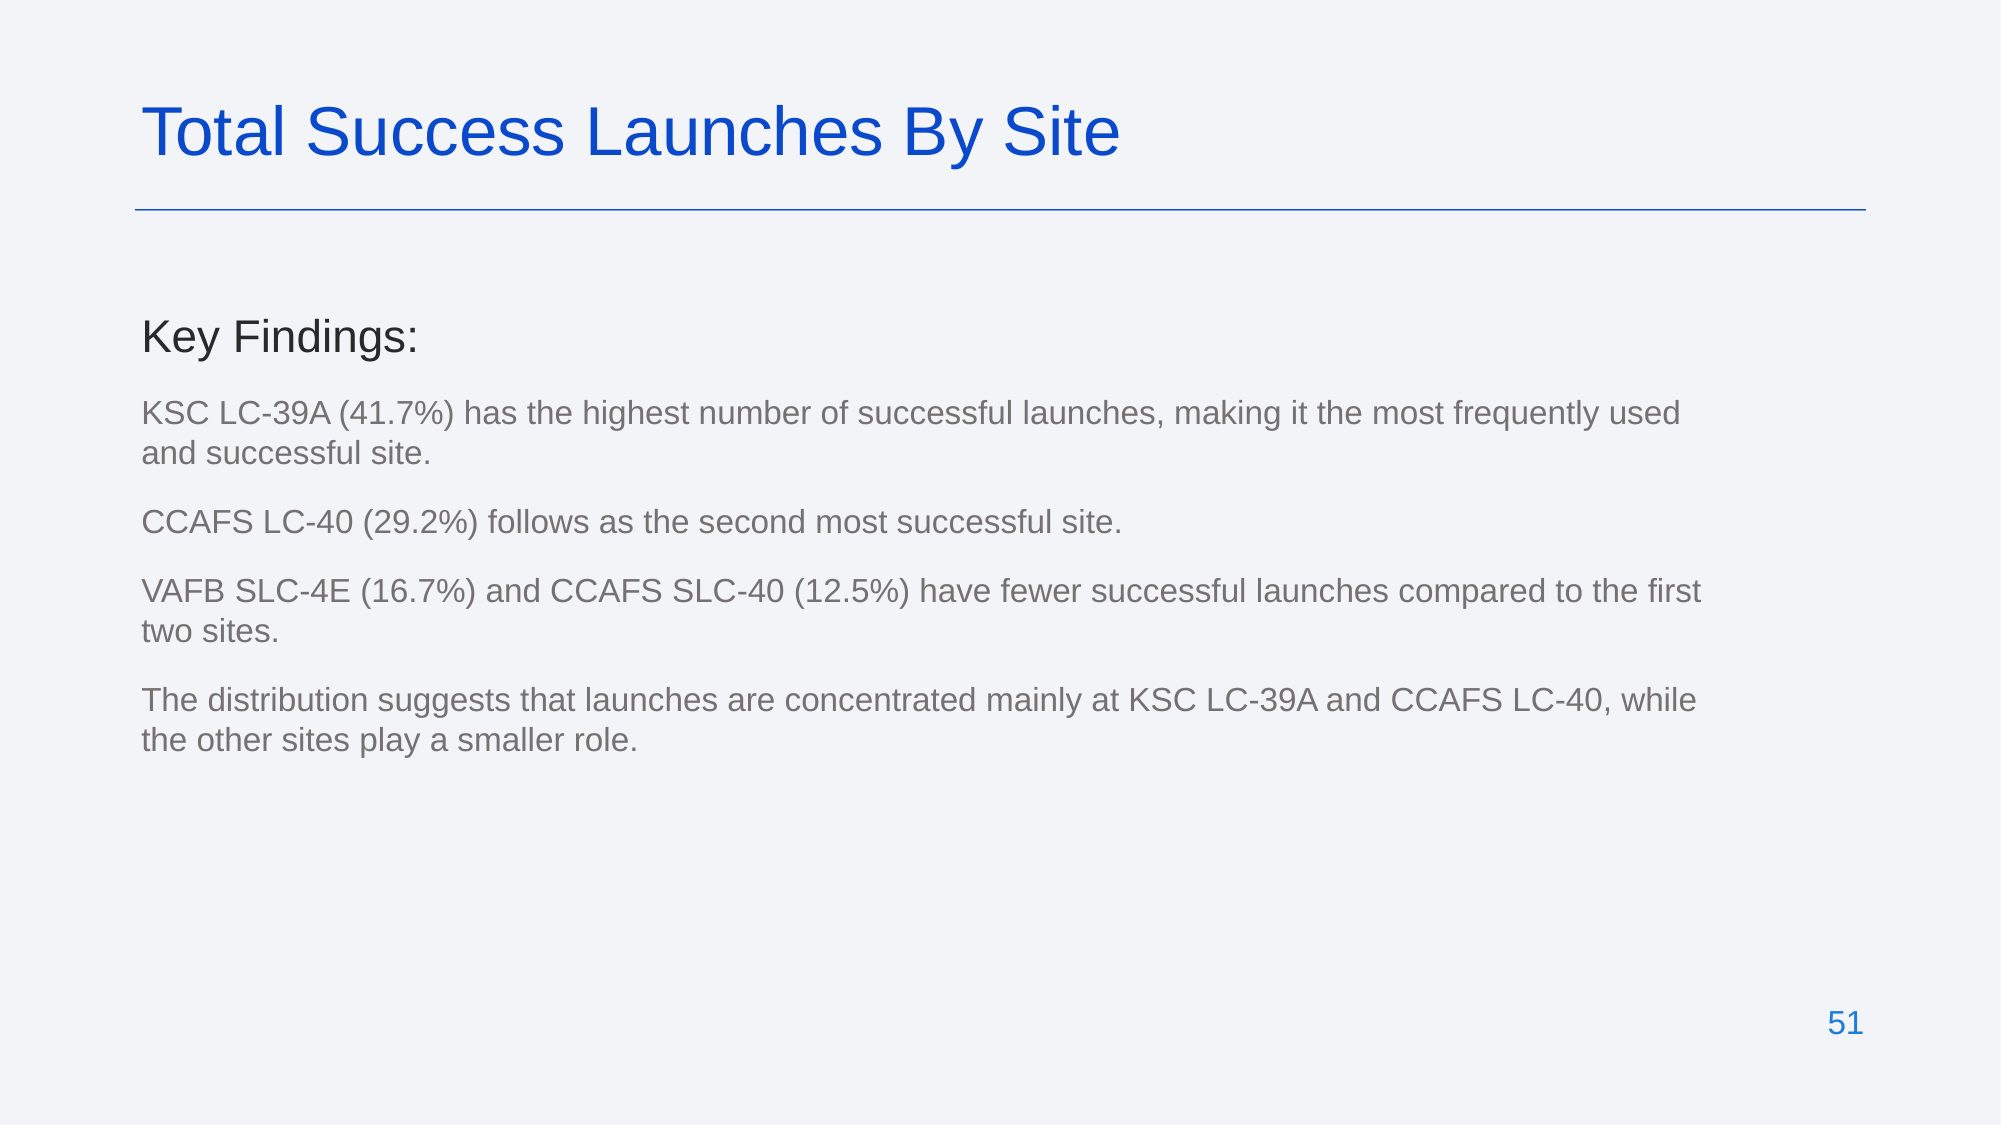

Total Success Launches By Site
Key Findings:
KSC LC-39A (41.7%) has the highest number of successful launches, making it the most frequently used and successful site.
CCAFS LC-40 (29.2%) follows as the second most successful site.
VAFB SLC-4E (16.7%) and CCAFS SLC-40 (12.5%) have fewer successful launches compared to the first two sites.
The distribution suggests that launches are concentrated mainly at KSC LC-39A and CCAFS LC-40, while the other sites play a smaller role.
51